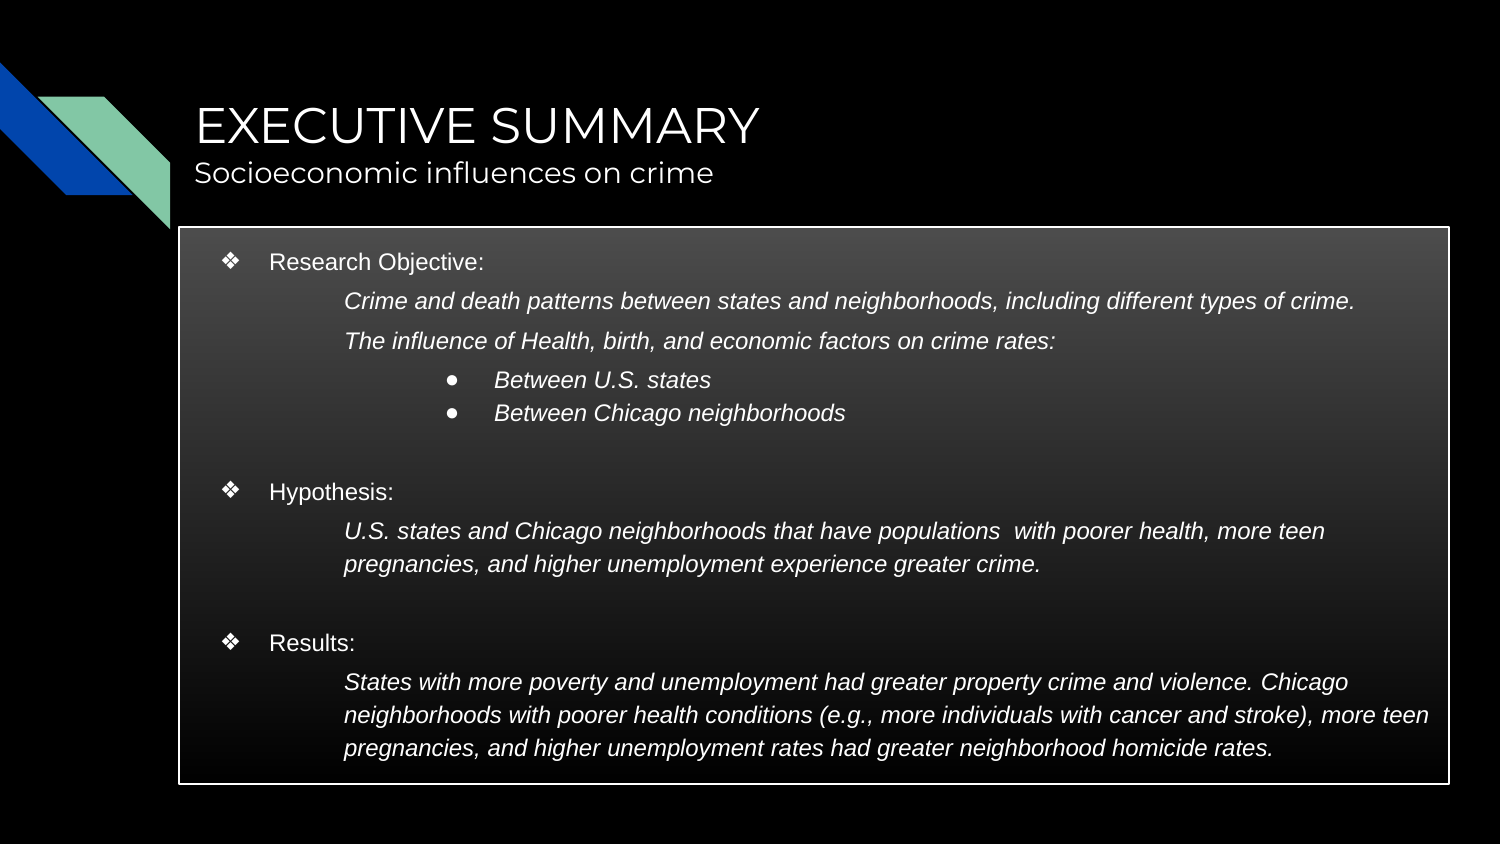

EXECUTIVE SUMMARY
Socioeconomic influences on crime
Research Objective:
Crime and death patterns between states and neighborhoods, including different types of crime.
The influence of Health, birth, and economic factors on crime rates:
Between U.S. states
Between Chicago neighborhoods

Hypothesis:
U.S. states and Chicago neighborhoods that have populations  with poorer health, more teen pregnancies, and higher unemployment experience greater crime.

Results:
States with more poverty and unemployment had greater property crime and violence. Chicago neighborhoods with poorer health conditions (e.g., more individuals with cancer and stroke), more teen pregnancies, and higher unemployment rates had greater neighborhood homicide rates.